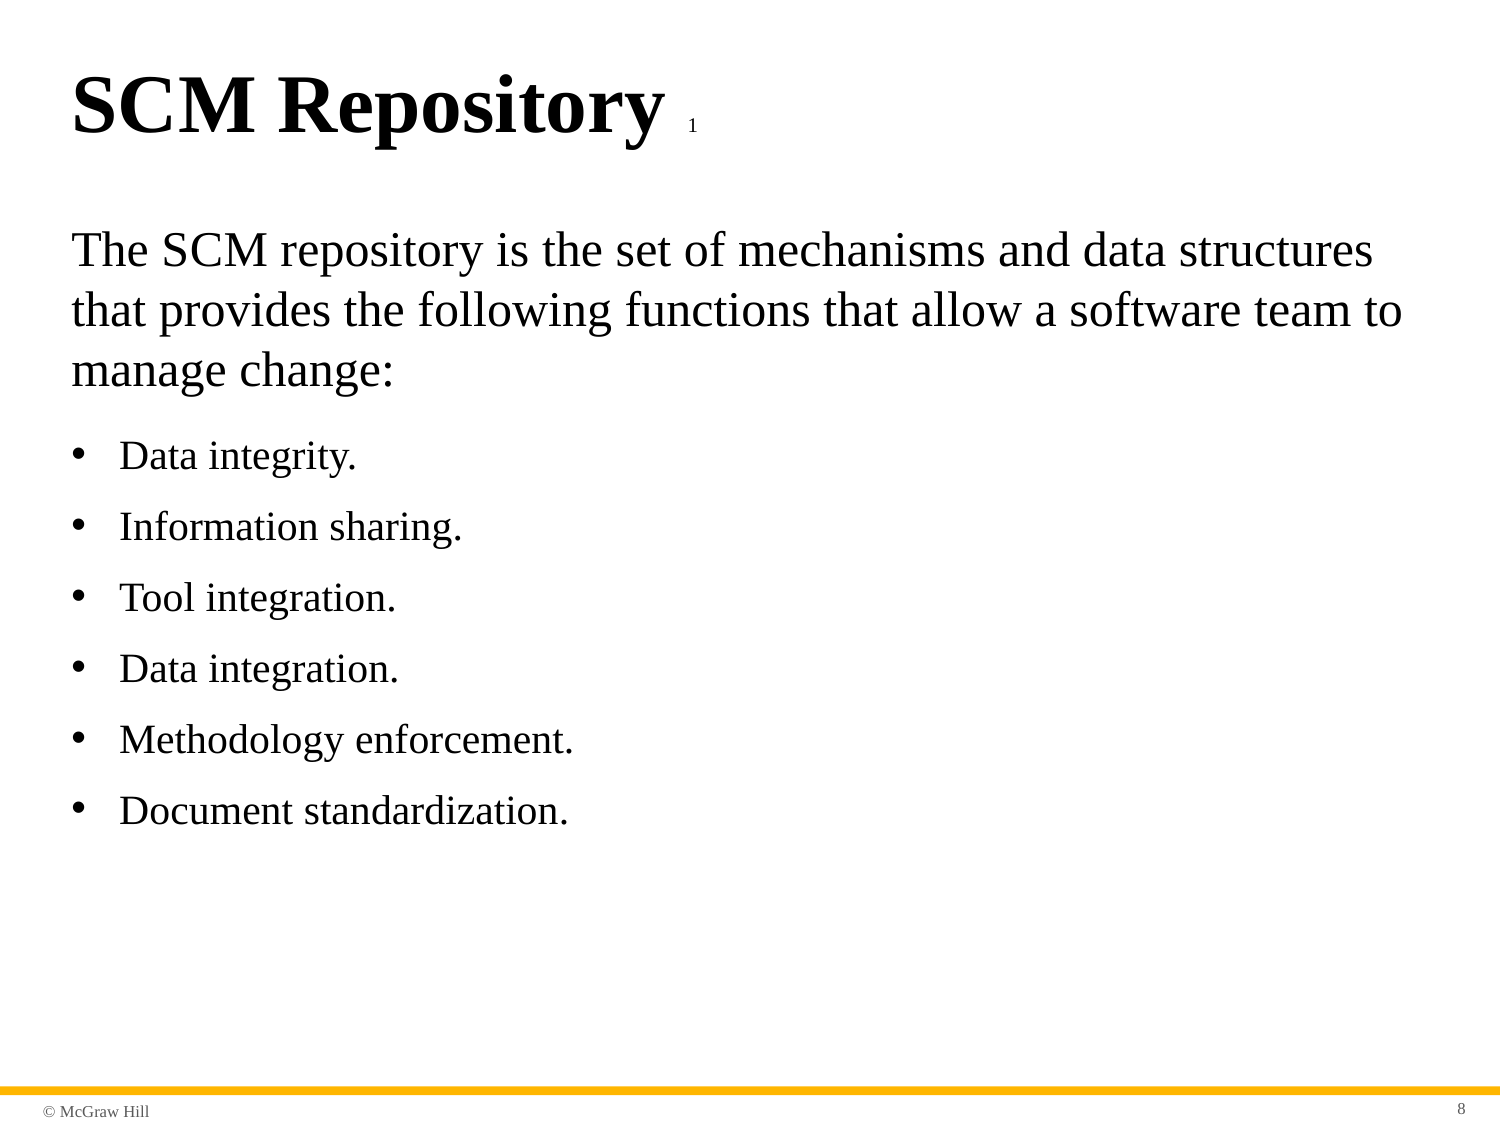

# S C M Repository 1
The S C M repository is the set of mechanisms and data structures that provides the following functions that allow a software team to manage change:
Data integrity.
Information sharing.
Tool integration.
Data integration.
Methodology enforcement.
Document standardization.
8